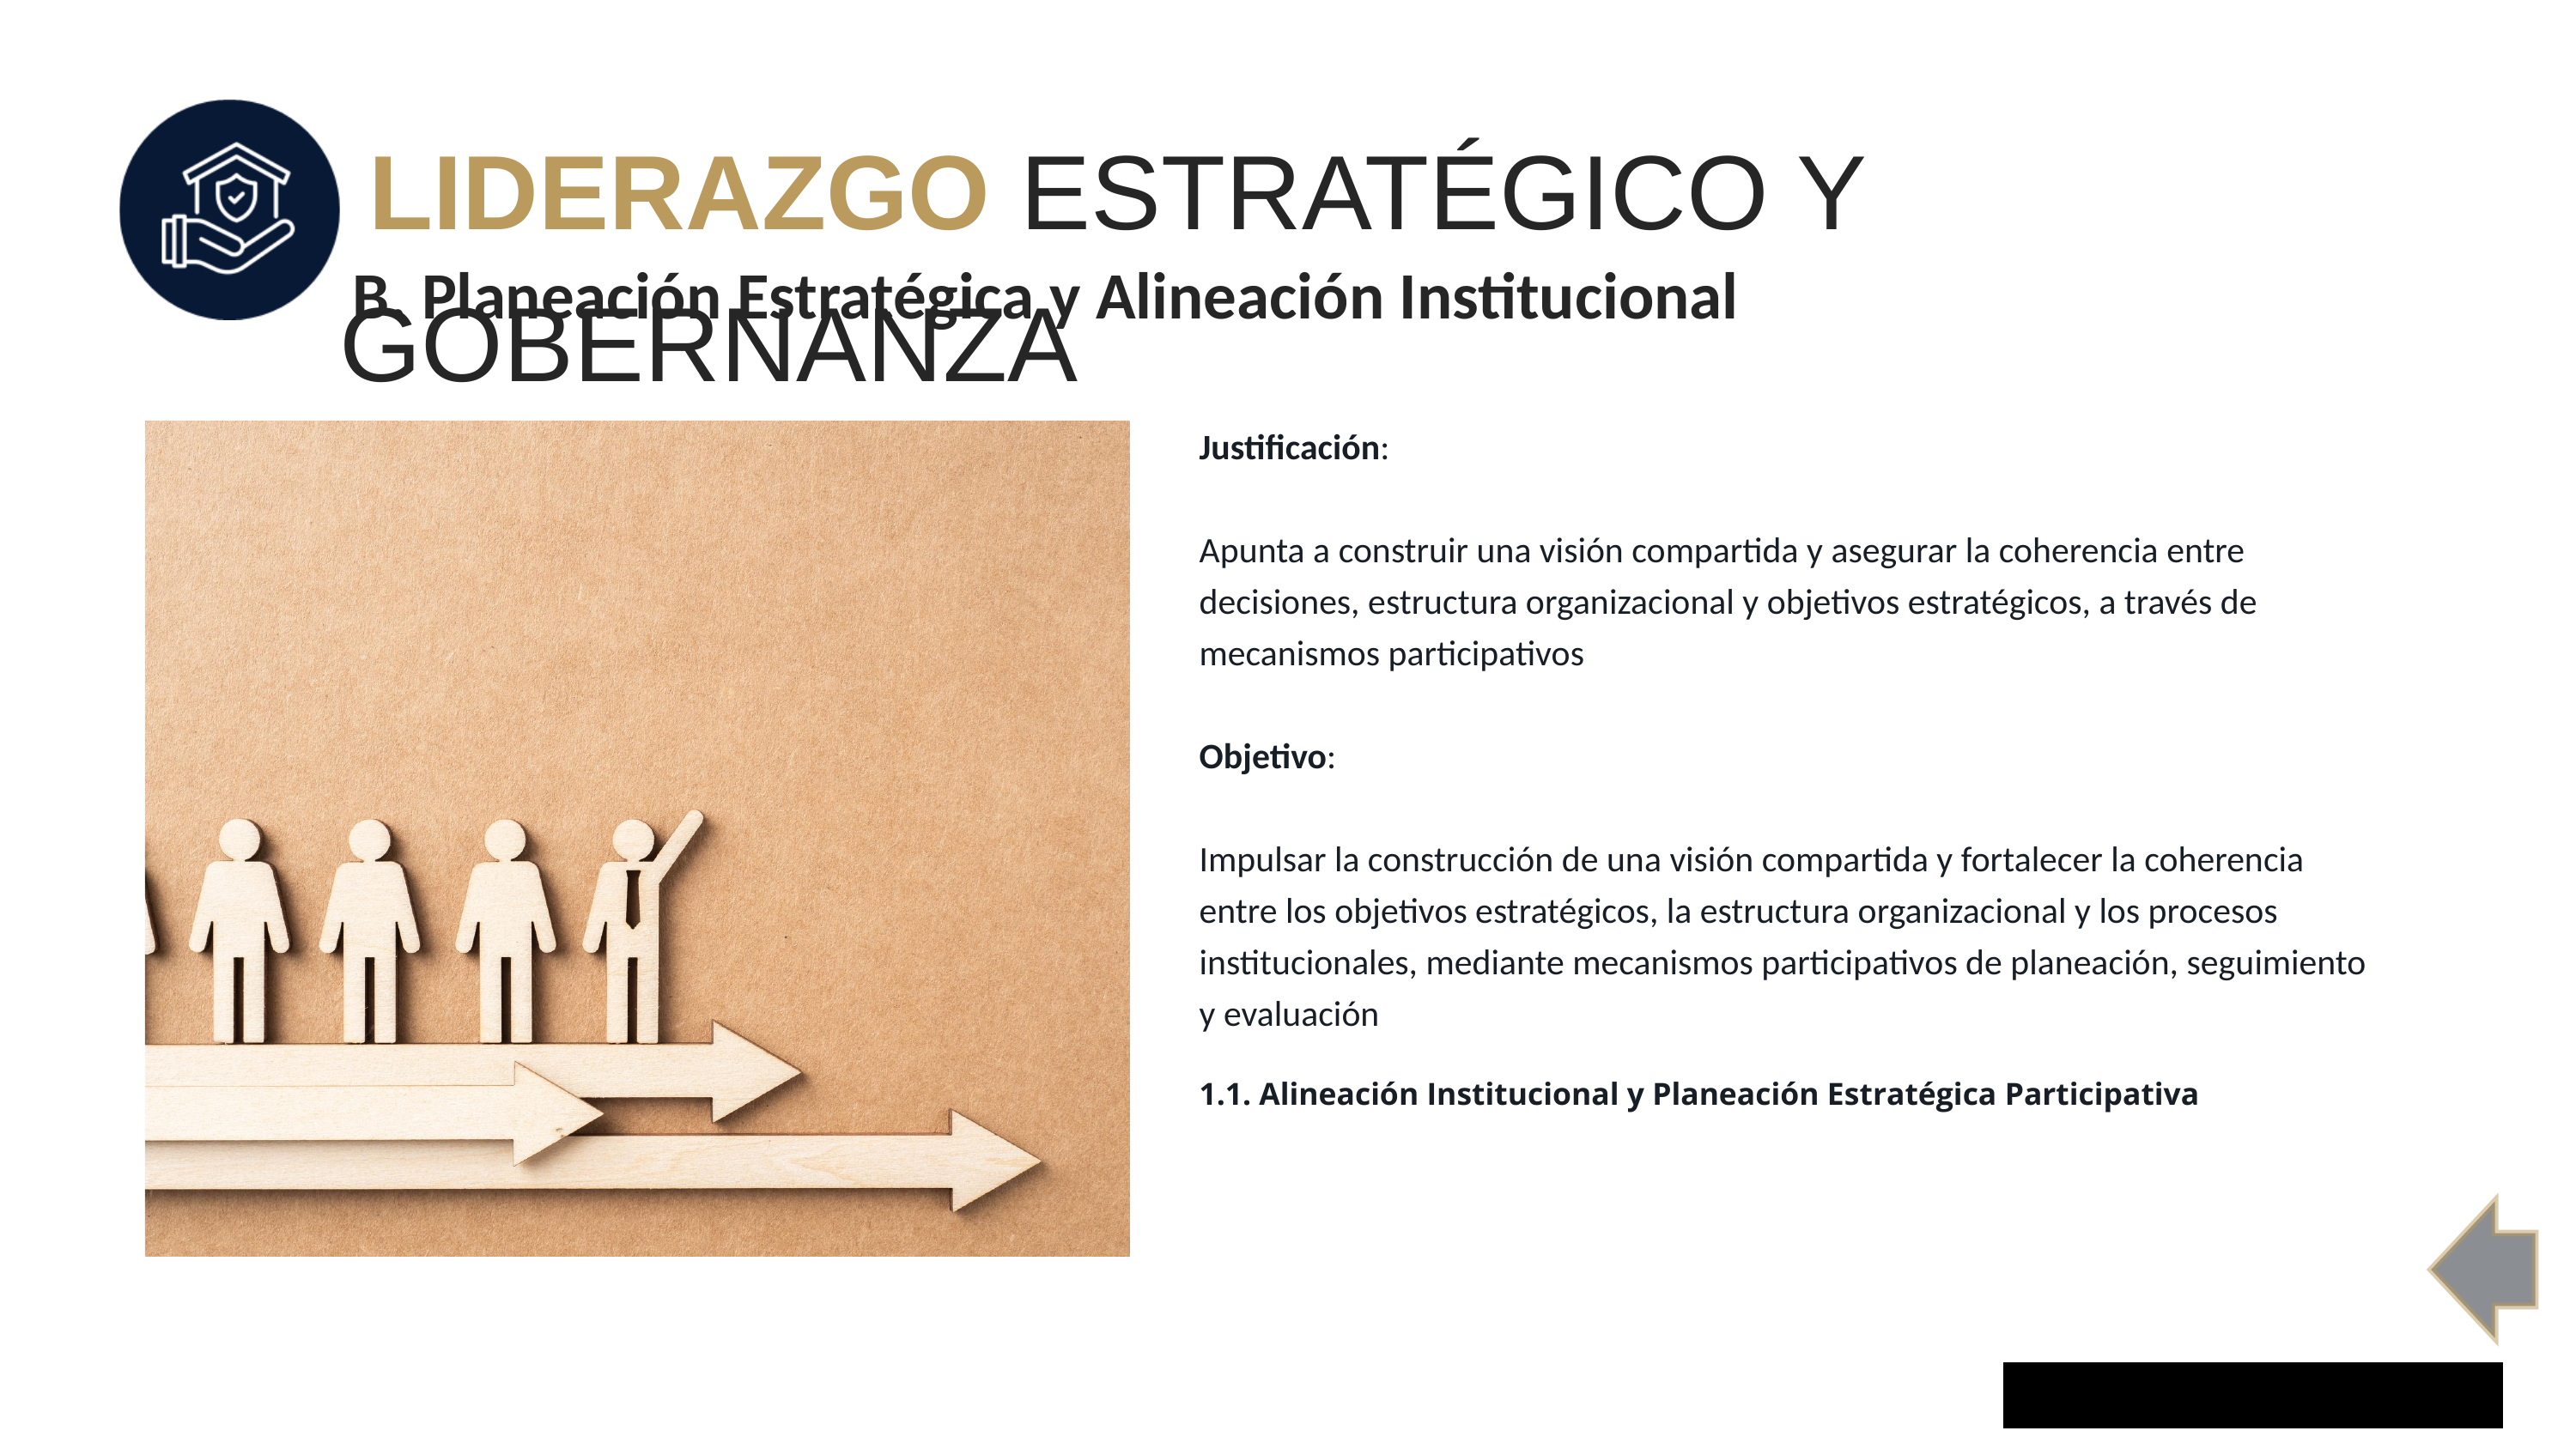

LIDERAZGO ESTRATÉGICO Y GOBERNANZA

B. Planeación Estratégica y Alineación Institucional
Justificación:

Apunta a construir una visión compartida y asegurar la coherencia entre decisiones, estructura organizacional y objetivos estratégicos, a través de mecanismos participativos

Objetivo:

Impulsar la construcción de una visión compartida y fortalecer la coherencia entre los objetivos estratégicos, la estructura organizacional y los procesos institucionales, mediante mecanismos participativos de planeación, seguimiento y evaluación

1.1. Alineación Institucional y Planeación Estratégica Participativa

WWW.CRESCEREPST.COM